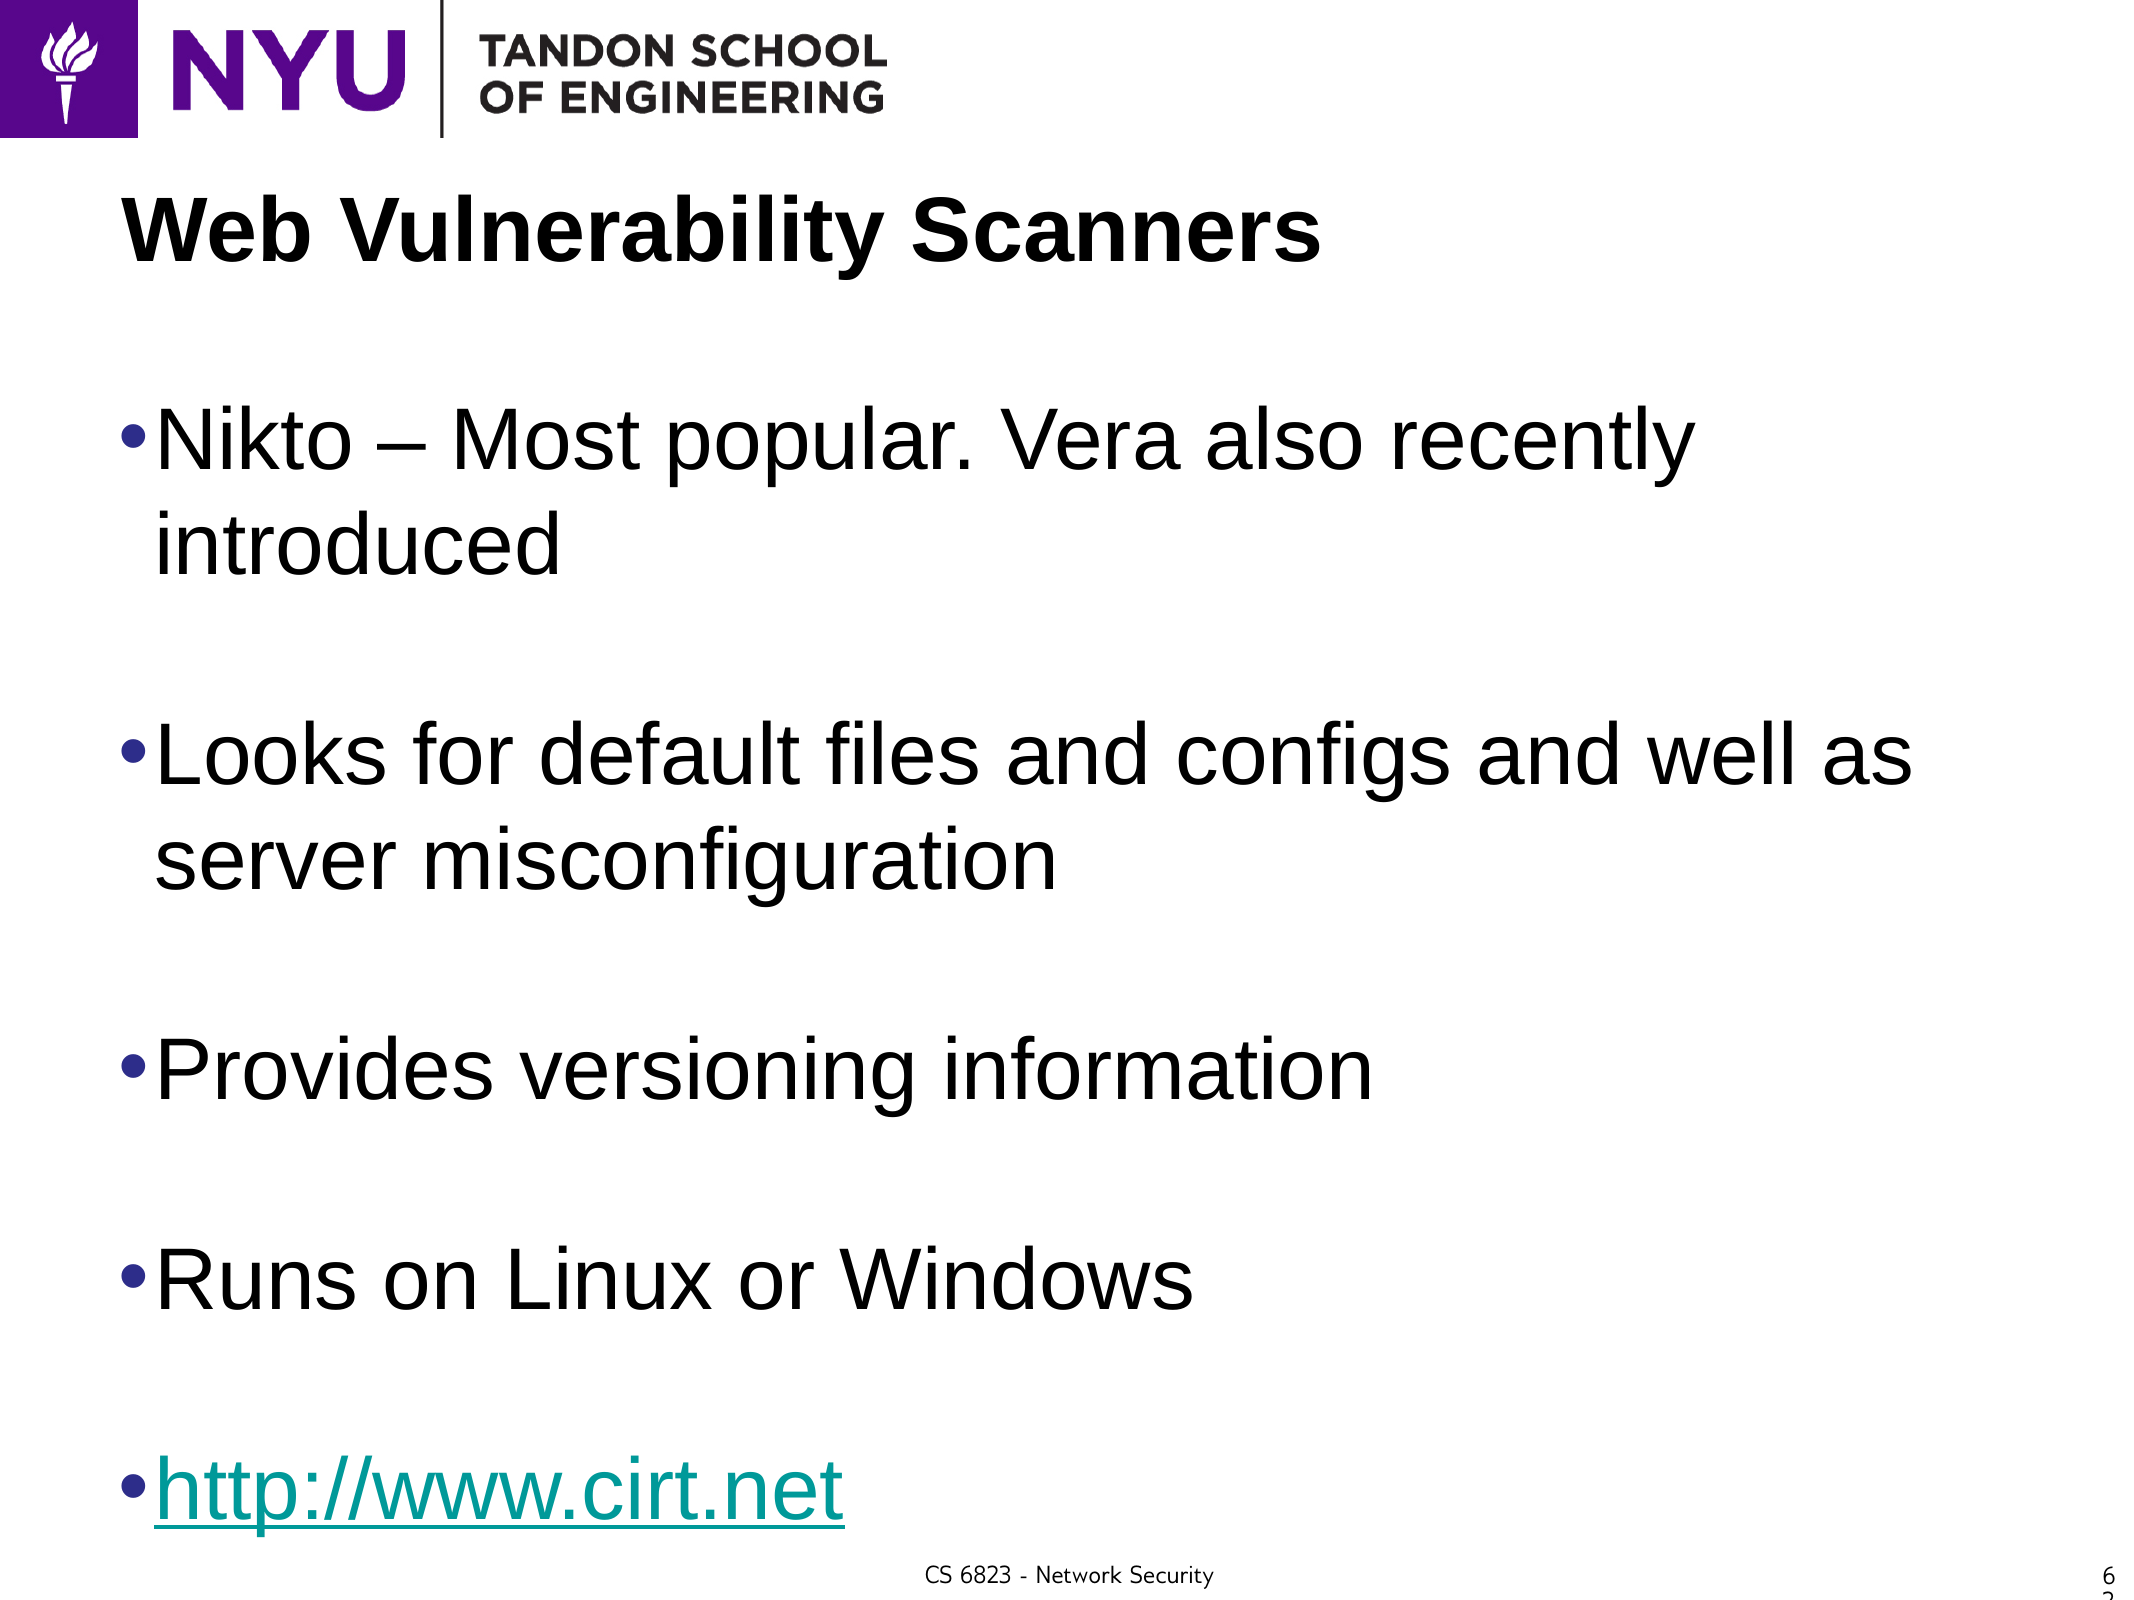

# Web Vulnerability Scanners
Nikto – Most popular. Vera also recently introduced

Looks for default files and configs and well as server misconfiguration

Provides versioning information

Runs on Linux or Windows

http://www.cirt.net

62